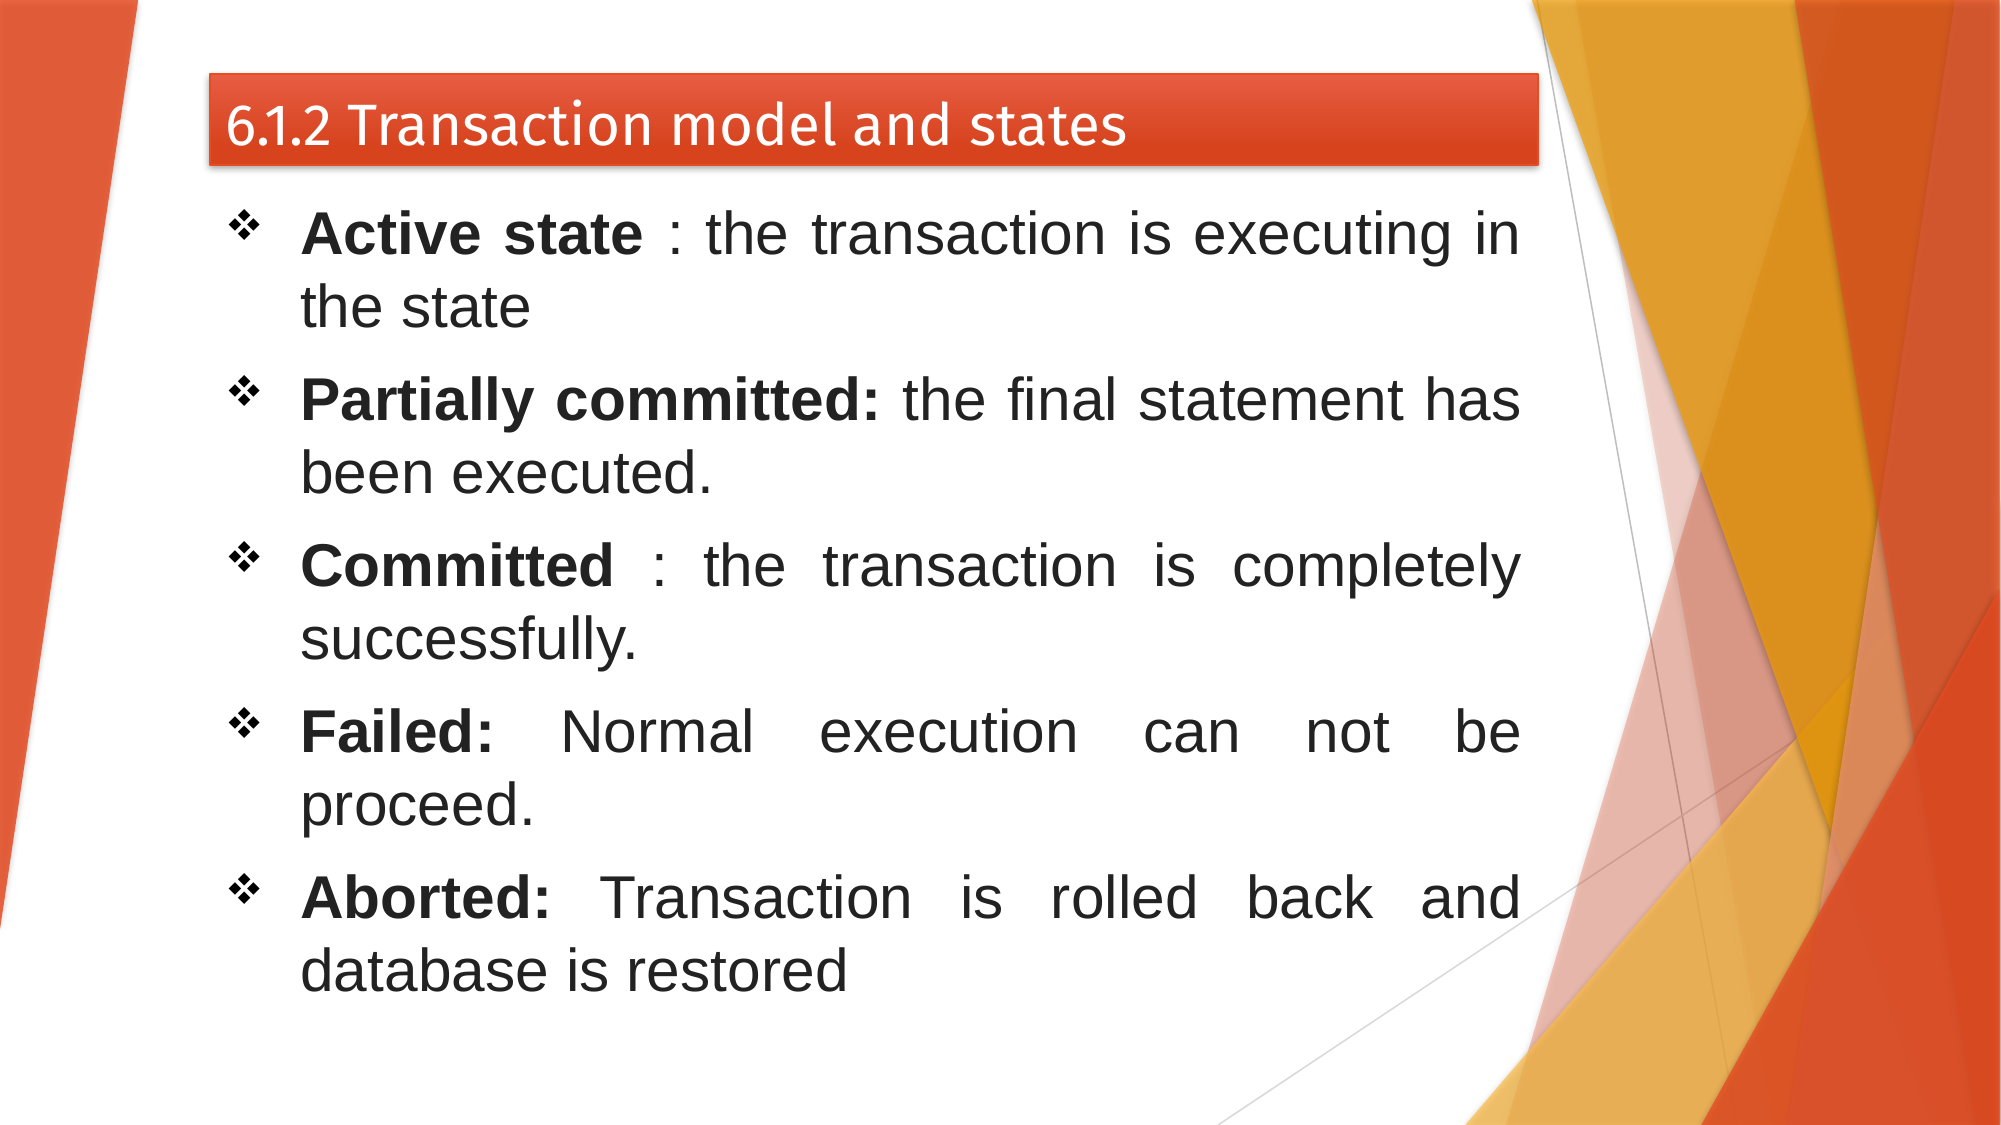

# 6.1.2 Transaction model and states
Active state : the transaction is executing in the state
Partially committed: the final statement has been executed.
Committed : the transaction is completely successfully.
Failed: Normal execution can not be proceed.
Aborted: Transaction is rolled back and database is restored